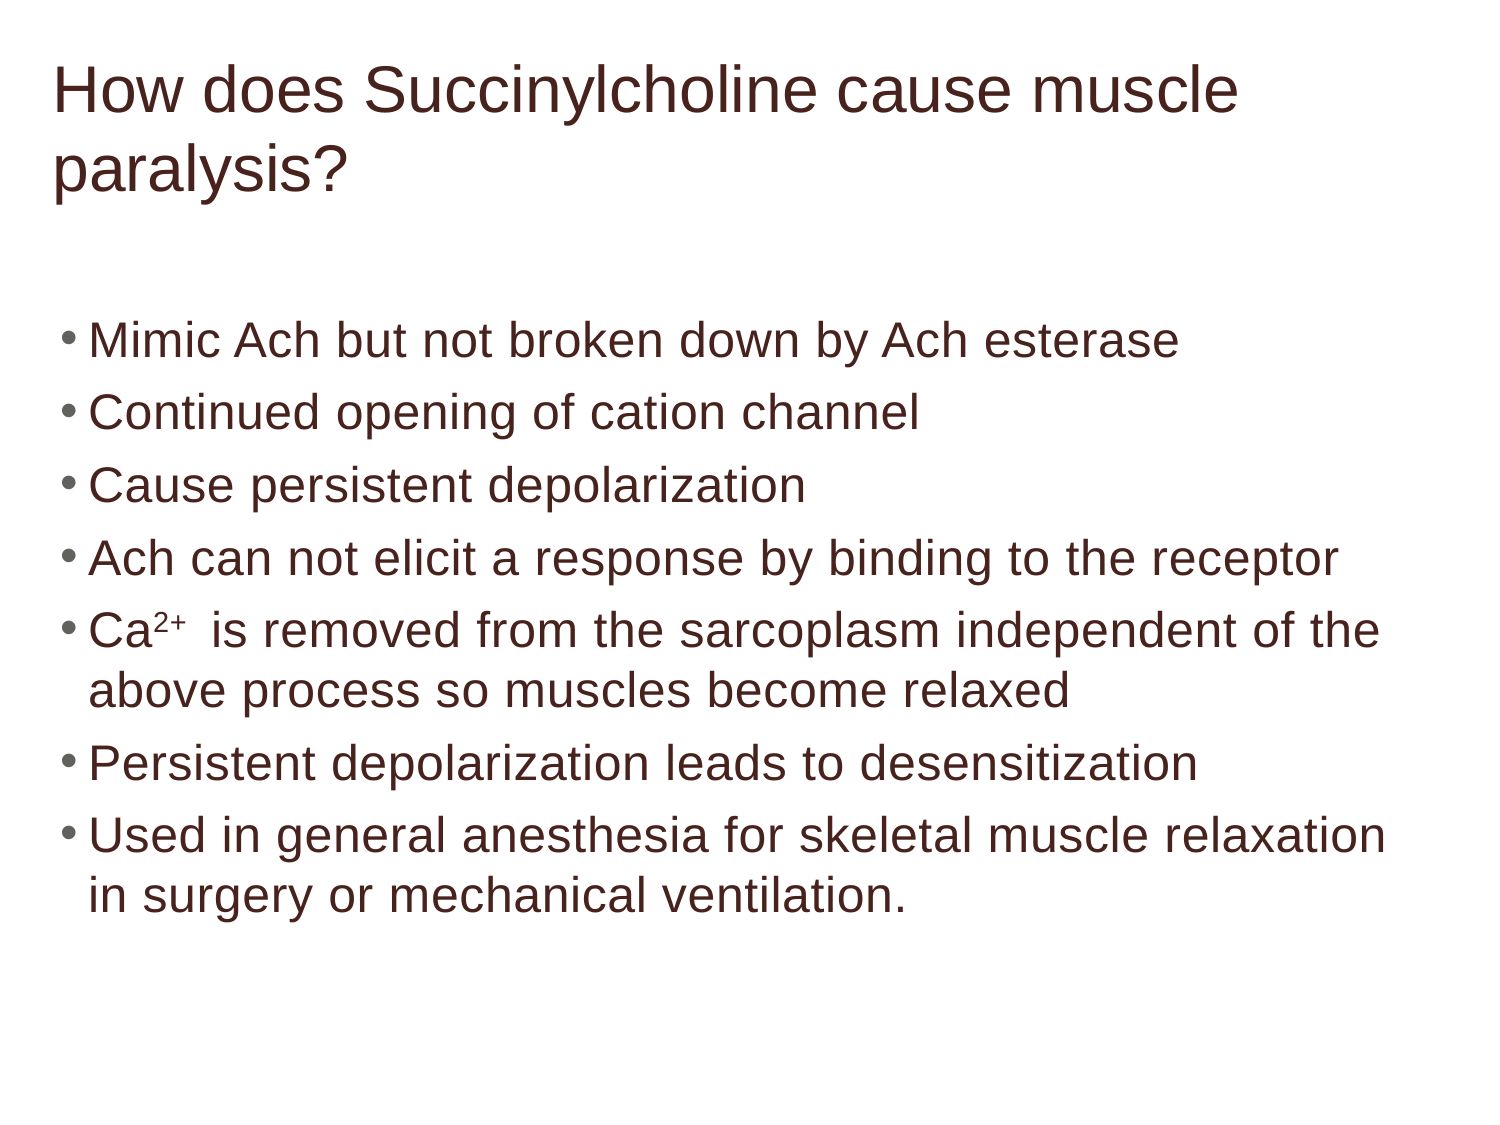

# How does Succinylcholine cause muscle paralysis?
Mimic Ach but not broken down by Ach esterase
Continued opening of cation channel
Cause persistent depolarization
Ach can not elicit a response by binding to the receptor
Ca2+  is removed from the sarcoplasm independent of the above process so muscles become relaxed
Persistent depolarization leads to desensitization
Used in general anesthesia for skeletal muscle relaxation in surgery or mechanical ventilation.